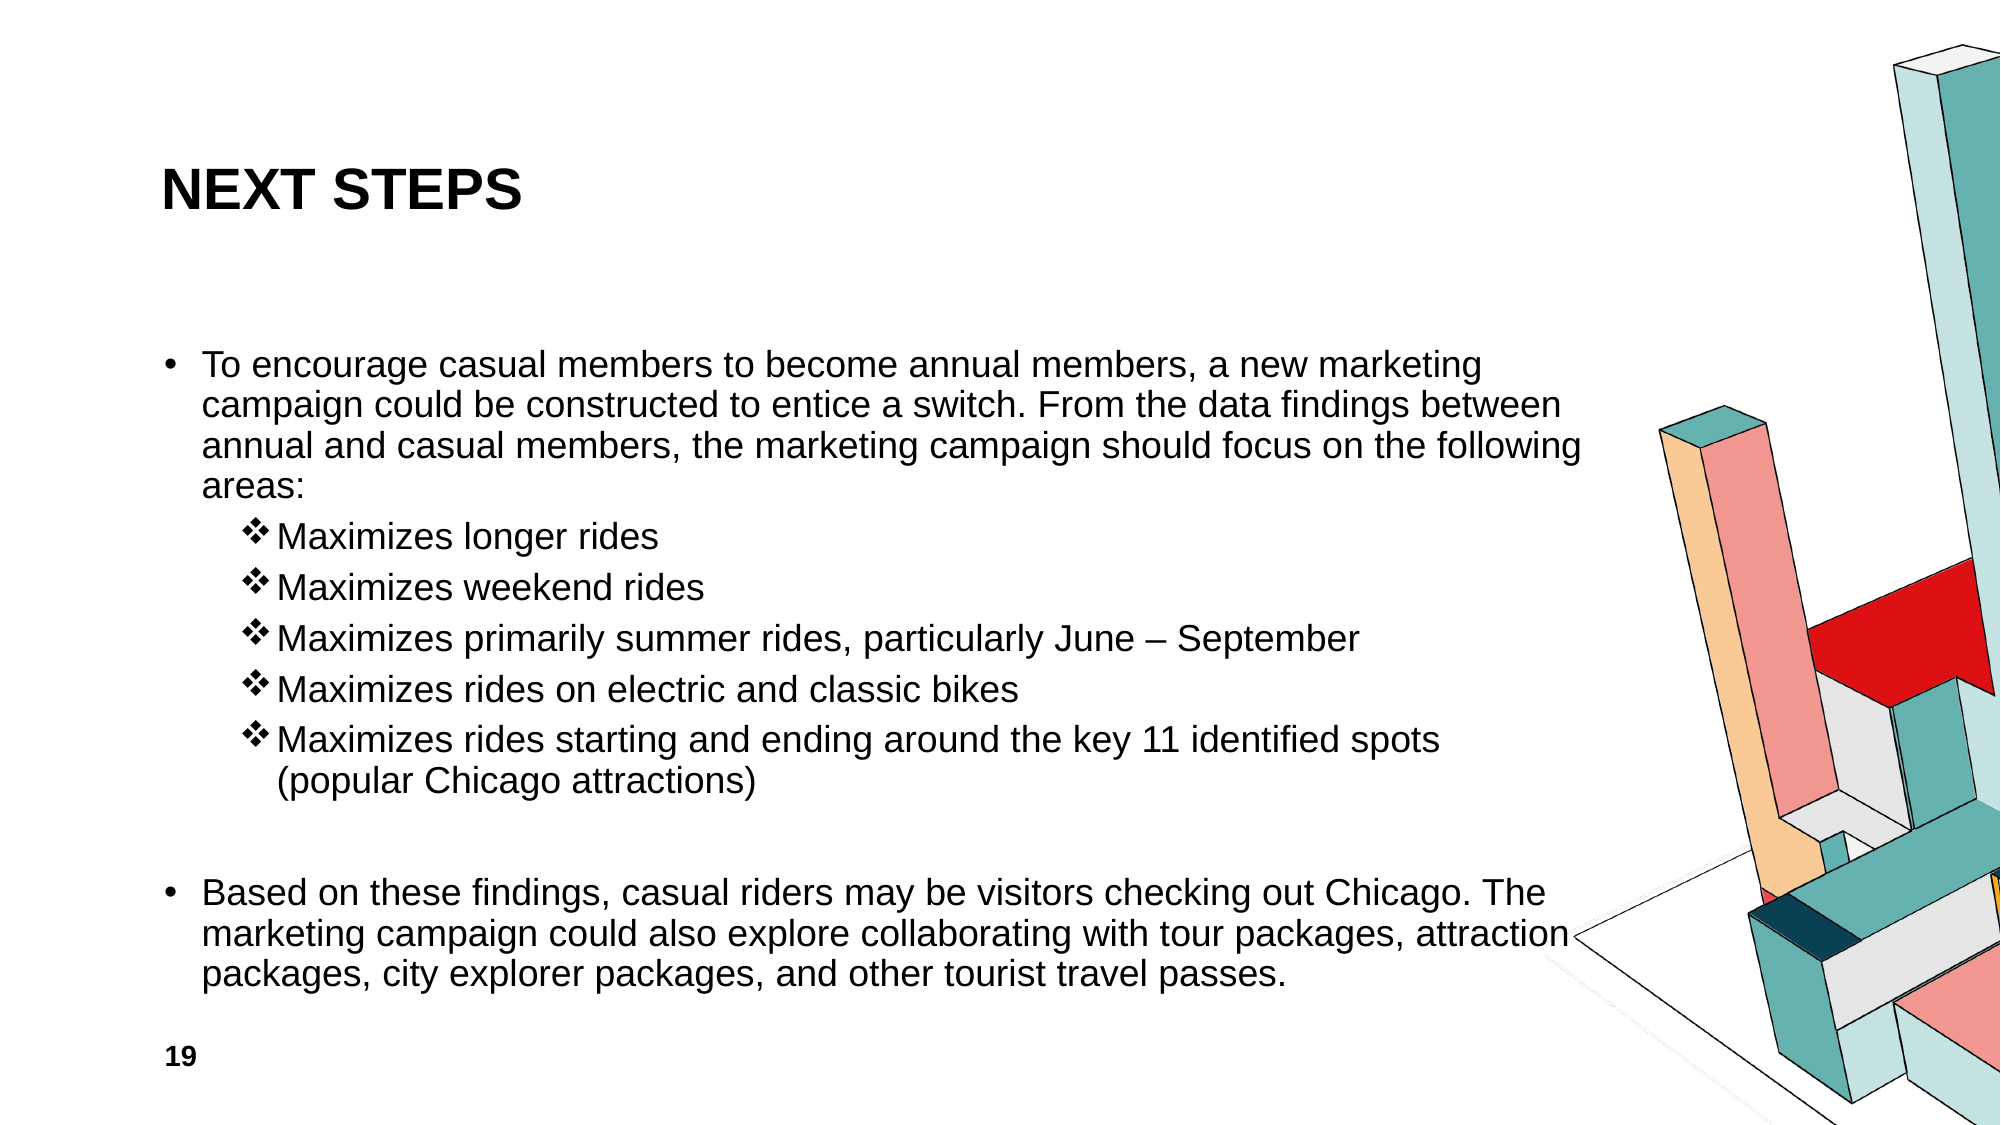

# Next steps
To encourage casual members to become annual members, a new marketing campaign could be constructed to entice a switch. From the data findings between annual and casual members, the marketing campaign should focus on the following areas:
Maximizes longer rides
Maximizes weekend rides
Maximizes primarily summer rides, particularly June – September
Maximizes rides on electric and classic bikes
Maximizes rides starting and ending around the key 11 identified spots (popular Chicago attractions)

Based on these findings, casual riders may be visitors checking out Chicago. The marketing campaign could also explore collaborating with tour packages, attraction packages, city explorer packages, and other tourist travel passes.
19